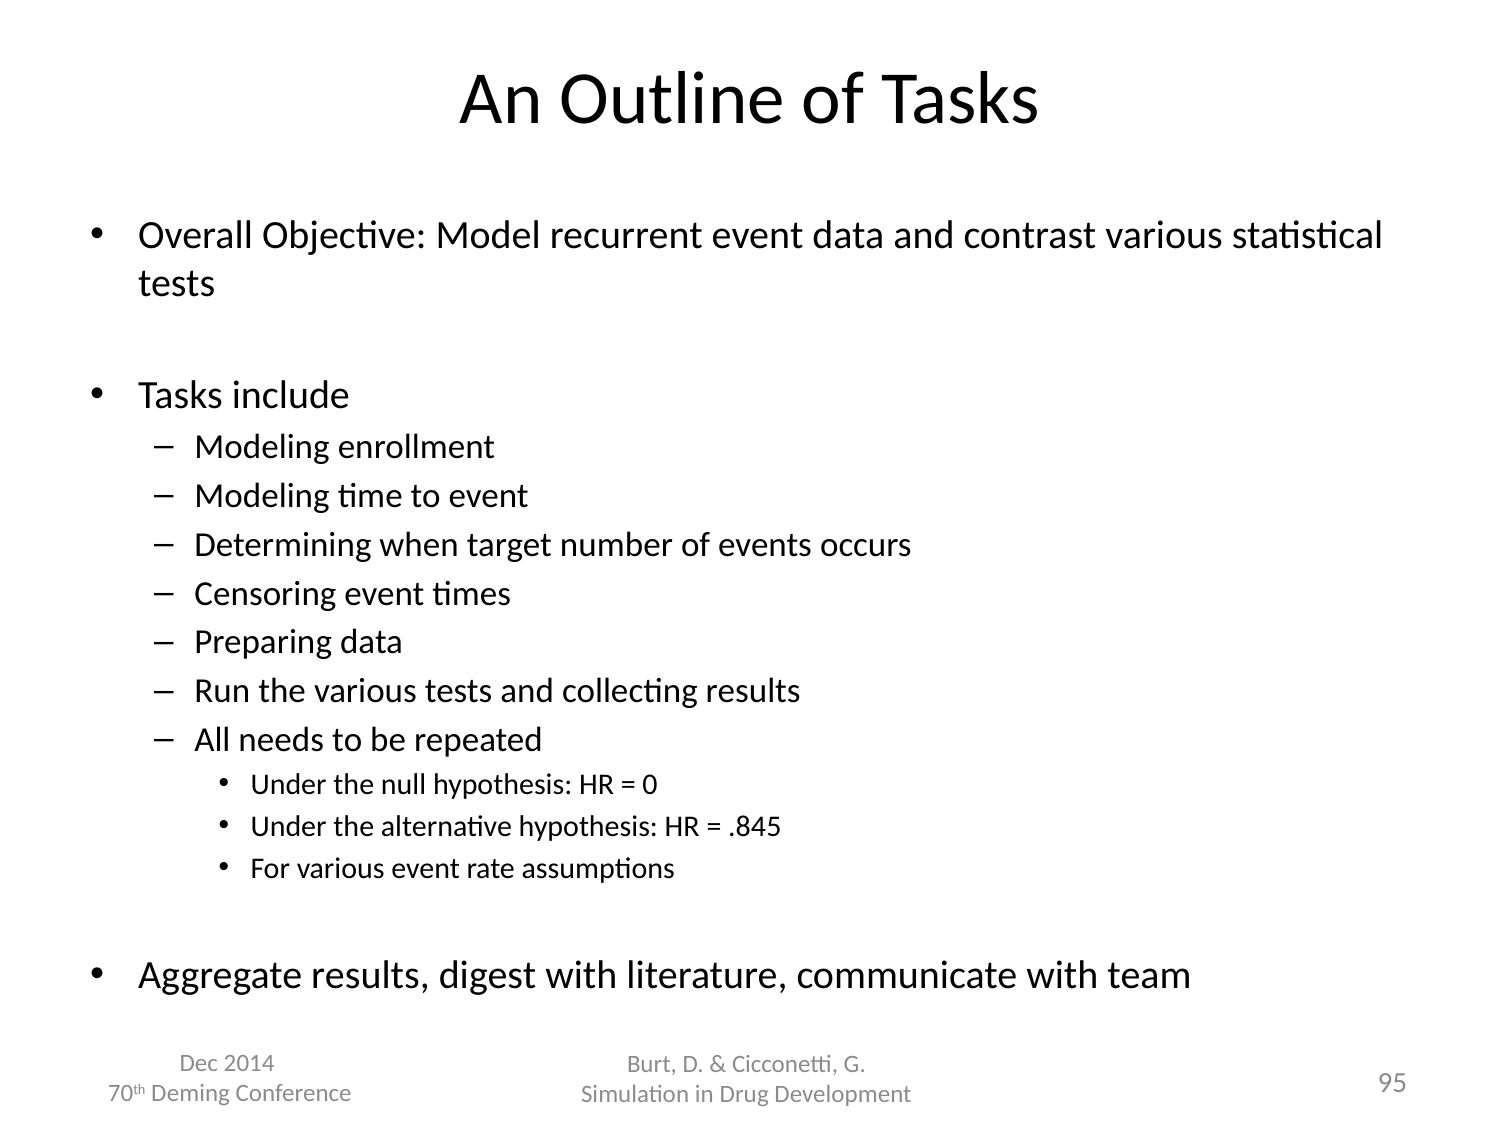

# An Outline of Tasks
Overall Objective: Model recurrent event data and contrast various statistical tests

Tasks include
Modeling enrollment
Modeling time to event
Determining when target number of events occurs
Censoring event times
Preparing data
Run the various tests and collecting results
All needs to be repeated
Under the null hypothesis: HR = 0
Under the alternative hypothesis: HR = .845
For various event rate assumptions

Aggregate results, digest with literature, communicate with team